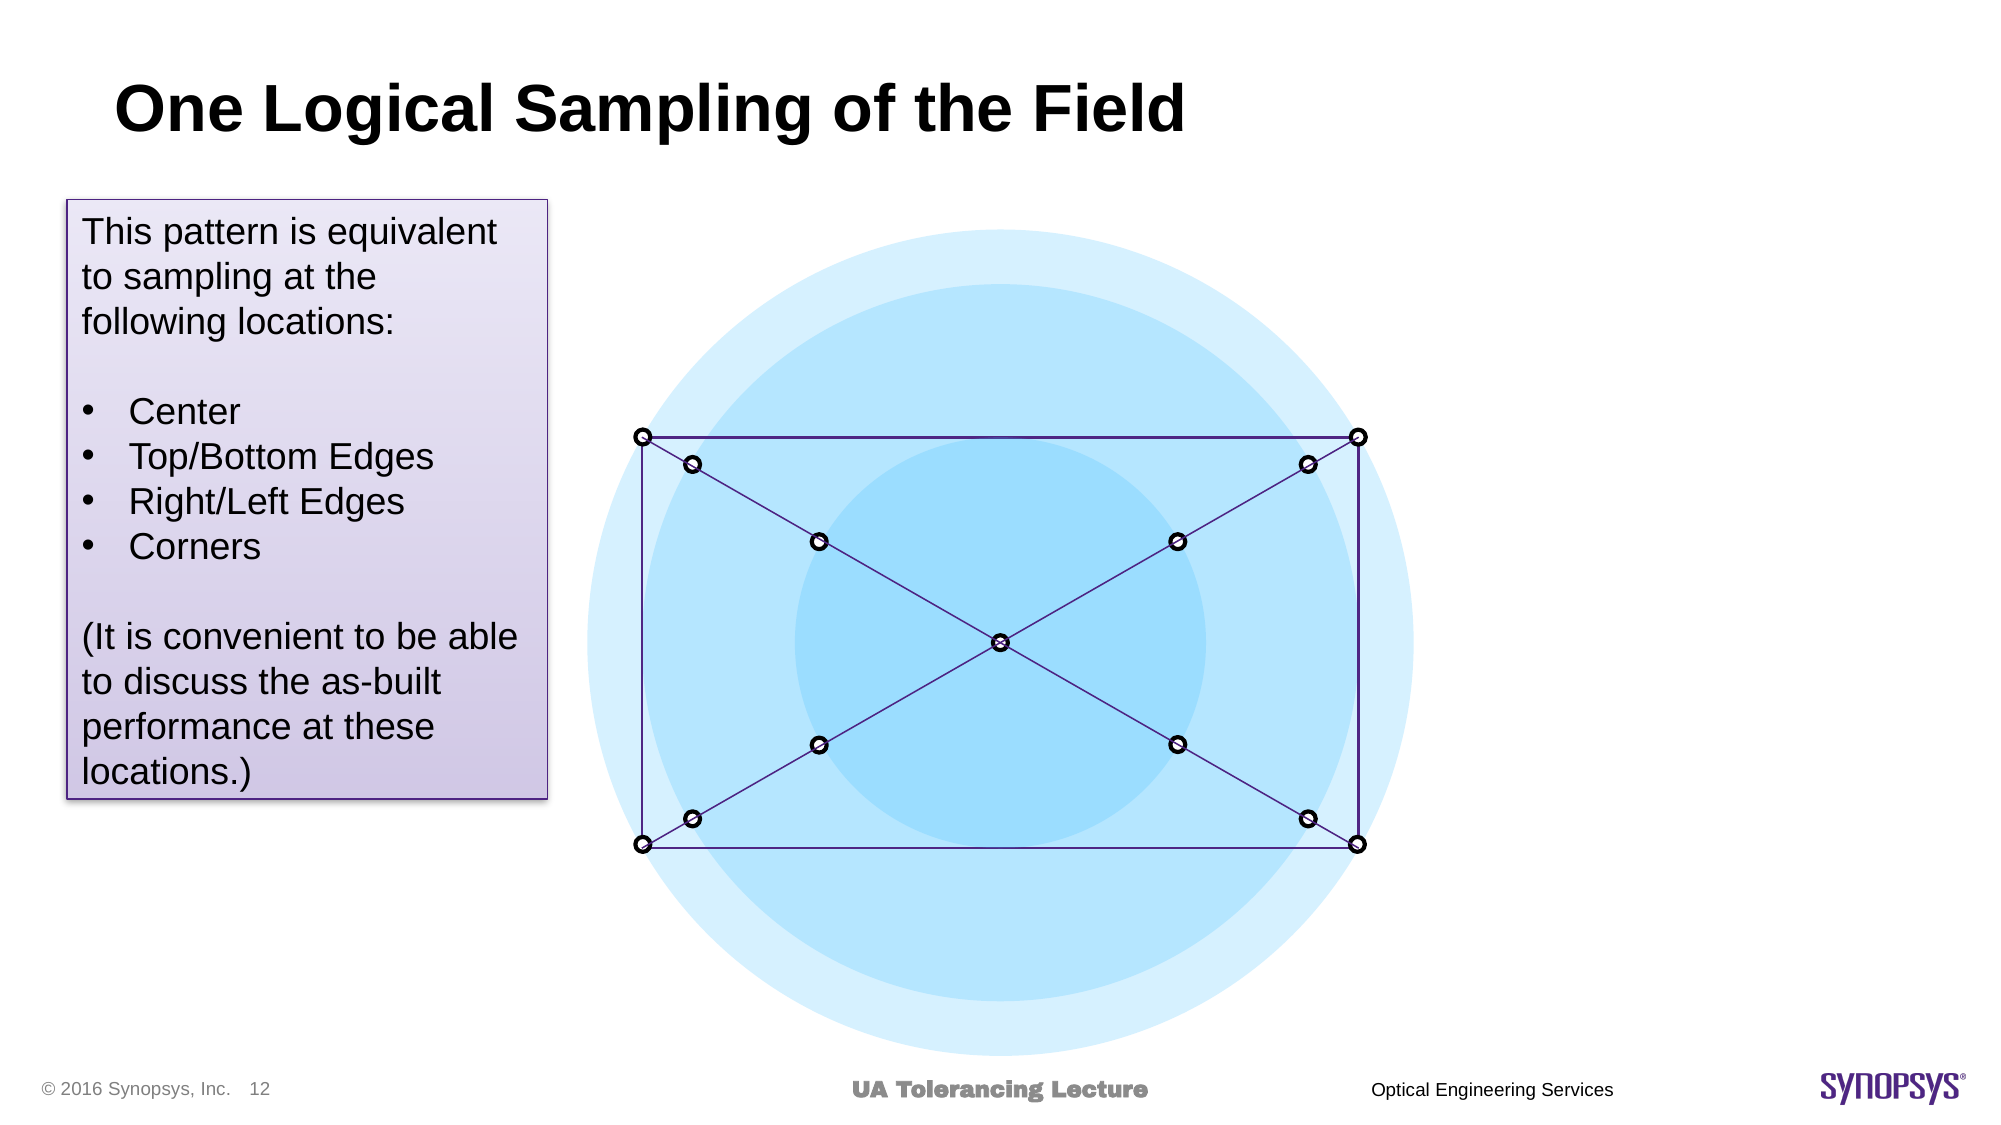

# One Logical Sampling of the Field
This pattern is equivalent to sampling at the following locations:

Center
Top/Bottom Edges
Right/Left Edges
Corners

(It is convenient to be able to discuss the as-built performance at these locations.)

UA Tolerancing Lecture